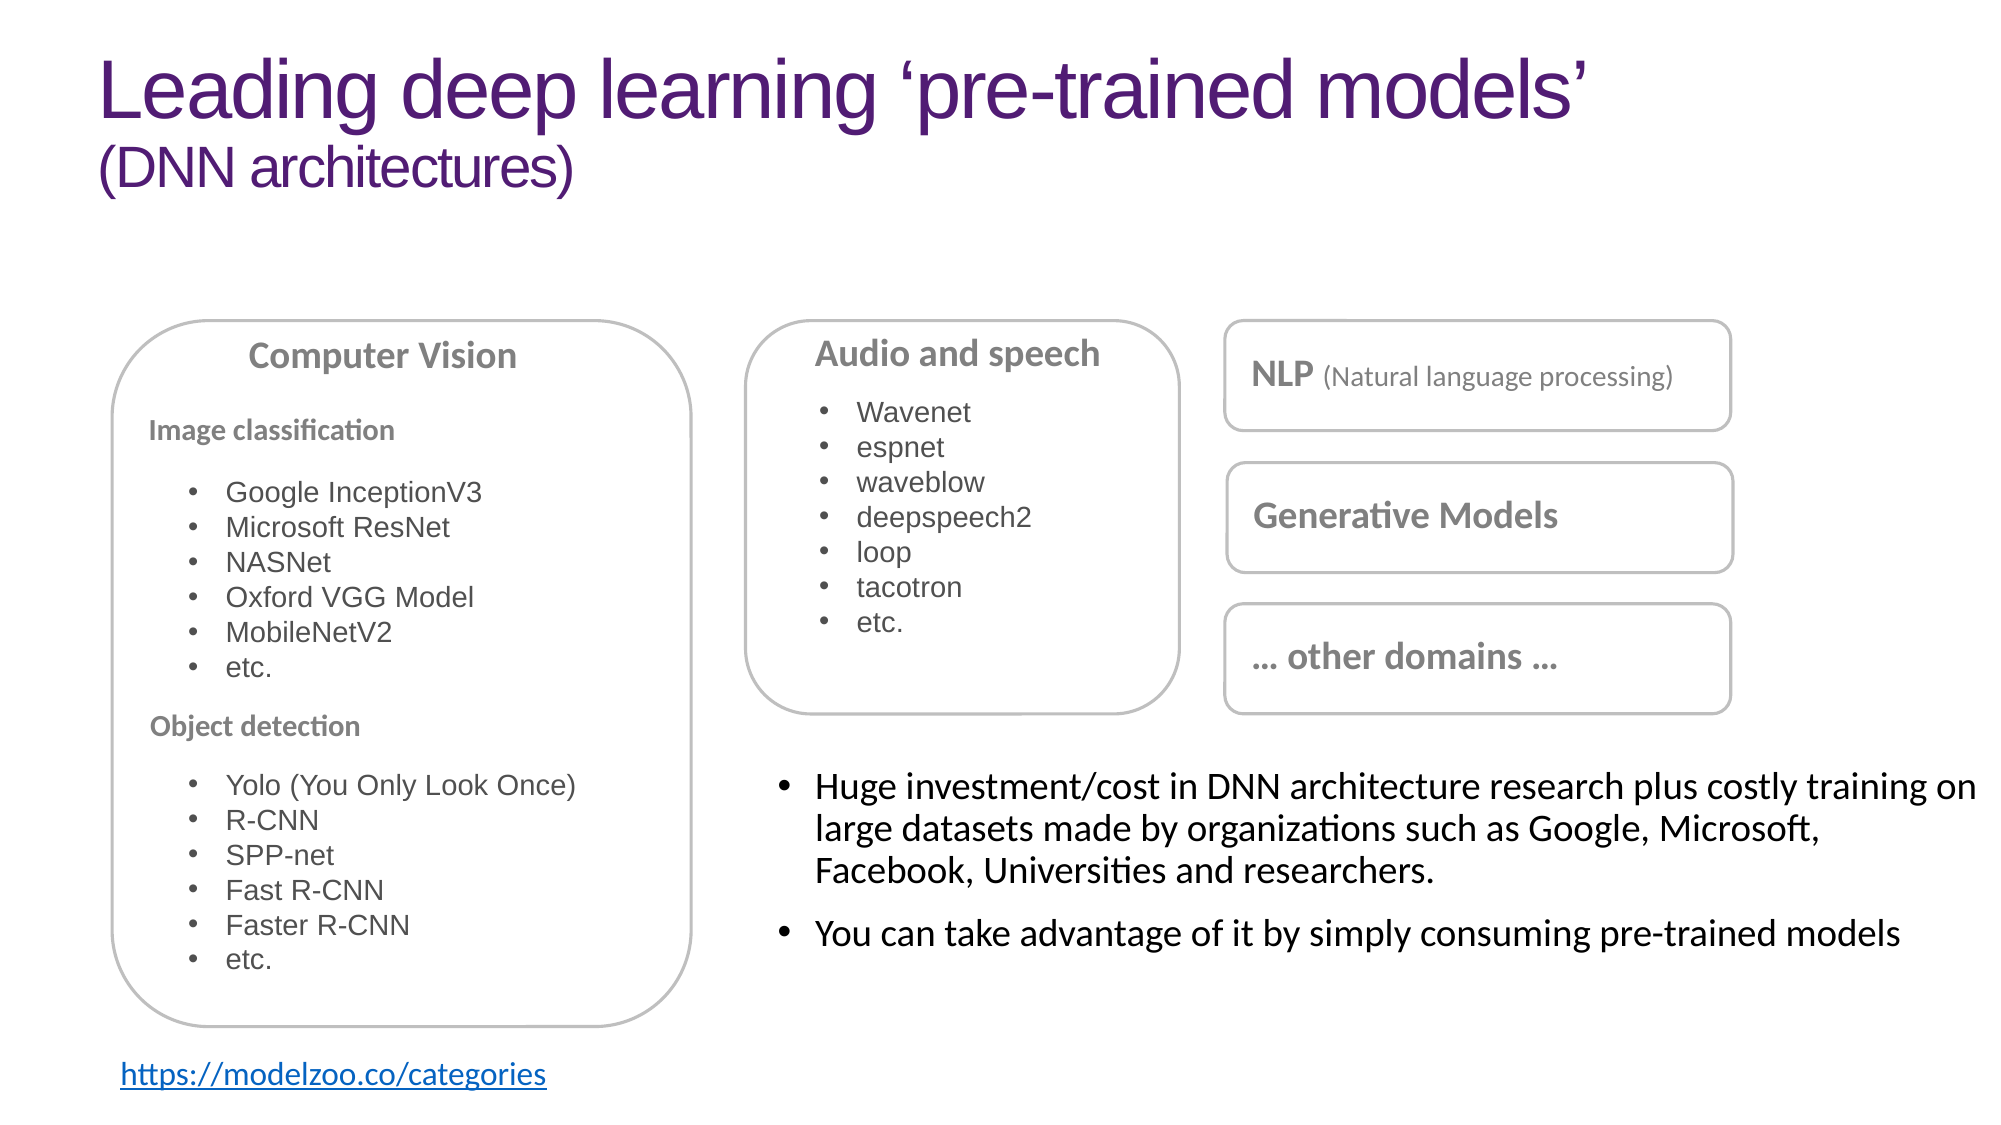

Leading deep learning ‘pre-trained models’
(DNN architectures)
Audio and speech

Computer Vision
NLP (Natural language processing)
Wavenet
espnet
waveblow
deepspeech2
loop
tacotron
etc.
Image classification

Google InceptionV3
Microsoft ResNet
NASNet
Oxford VGG Model
MobileNetV2
etc.
Generative Models

… other domains …
Object detection
Yolo (You Only Look Once)
R-CNN
SPP-net
Fast R-CNN
Faster R-CNN
etc.
Huge investment/cost in DNN architecture research plus costly training on large datasets made by organizations such as Google, Microsoft, Facebook, Universities and researchers.
You can take advantage of it by simply consuming pre-trained models
https://modelzoo.co/categories